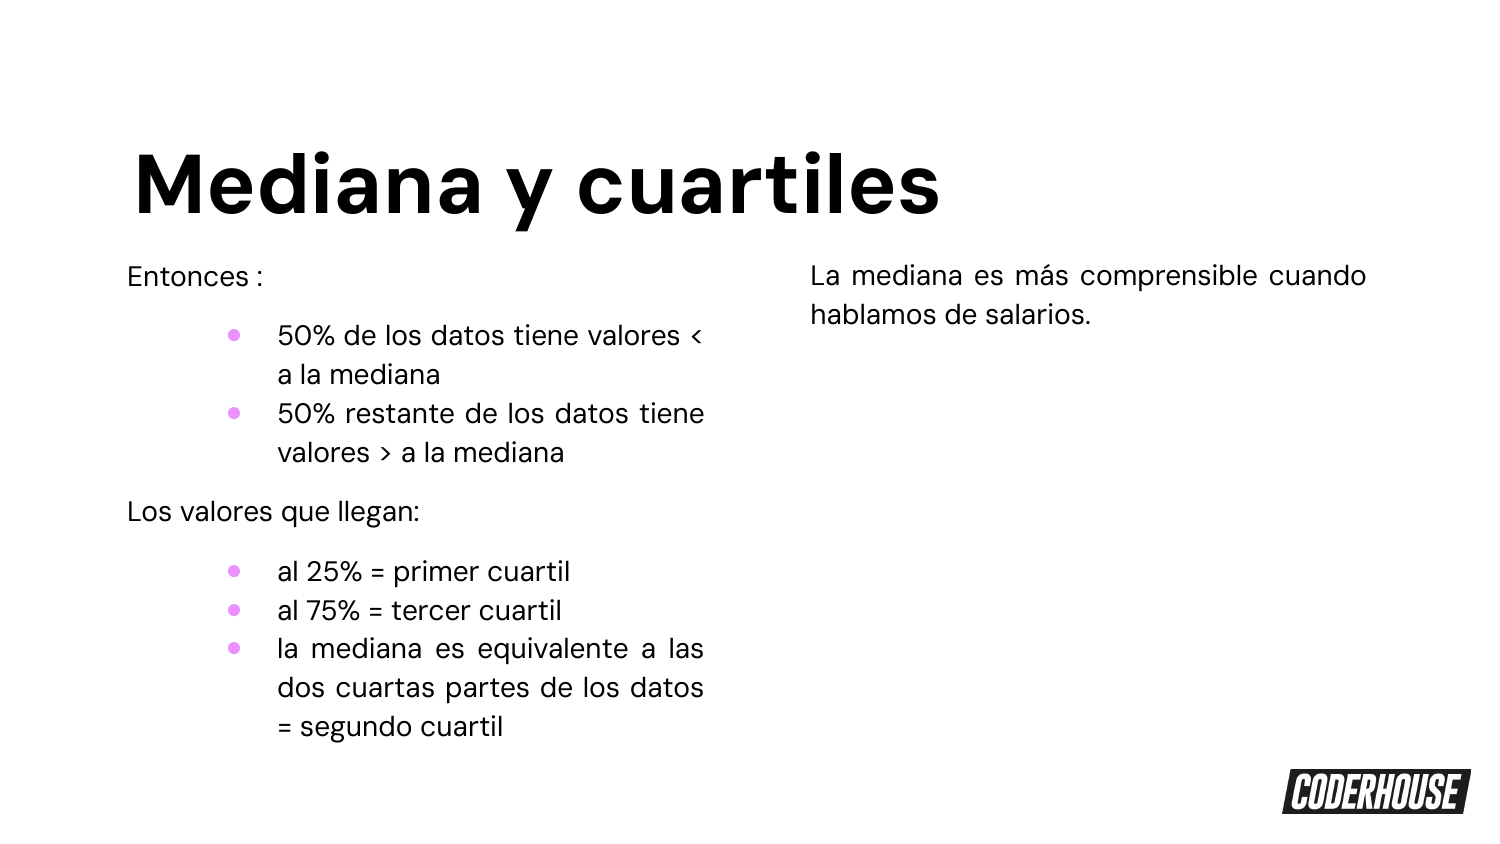

Mediana y cuartiles
Entonces :
50% de los datos tiene valores < a la mediana
50% restante de los datos tiene valores > a la mediana
Los valores que llegan:
al 25% = primer cuartil
al 75% = tercer cuartil
la mediana es equivalente a las dos cuartas partes de los datos = segundo cuartil

La mediana es más comprensible cuando hablamos de salarios.